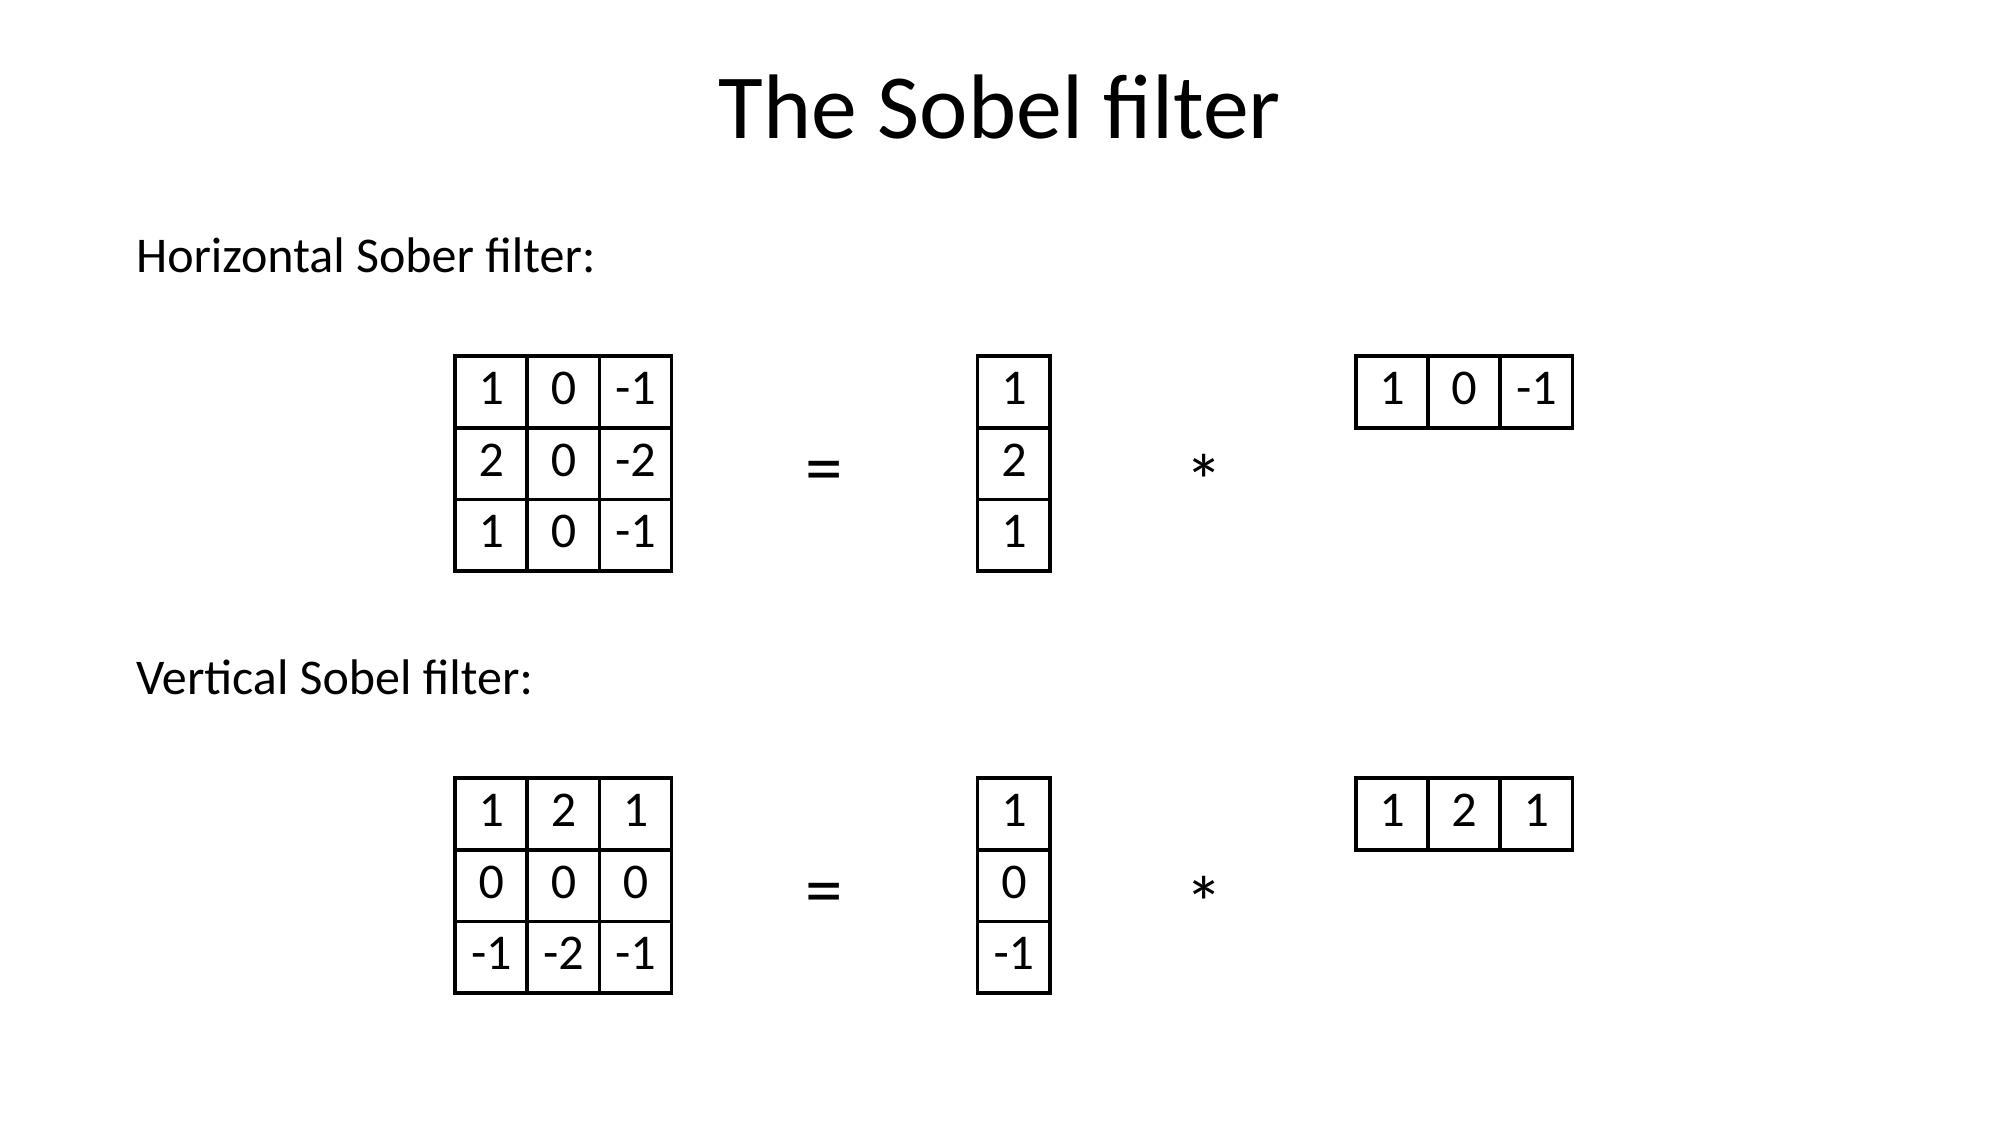

# The Sobel filter
Horizontal Sober filter:
| 1 | 0 | -1 |
| --- | --- | --- |
| 2 | 0 | -2 |
| 1 | 0 | -1 |
| 1 |
| --- |
| 2 |
| 1 |
| 1 | 0 | -1 |
| --- | --- | --- |
=
*
Vertical Sobel filter:
| 1 | 2 | 1 |
| --- | --- | --- |
| 0 | 0 | 0 |
| -1 | -2 | -1 |
| 1 |
| --- |
| 0 |
| -1 |
| 1 | 2 | 1 |
| --- | --- | --- |
=
*